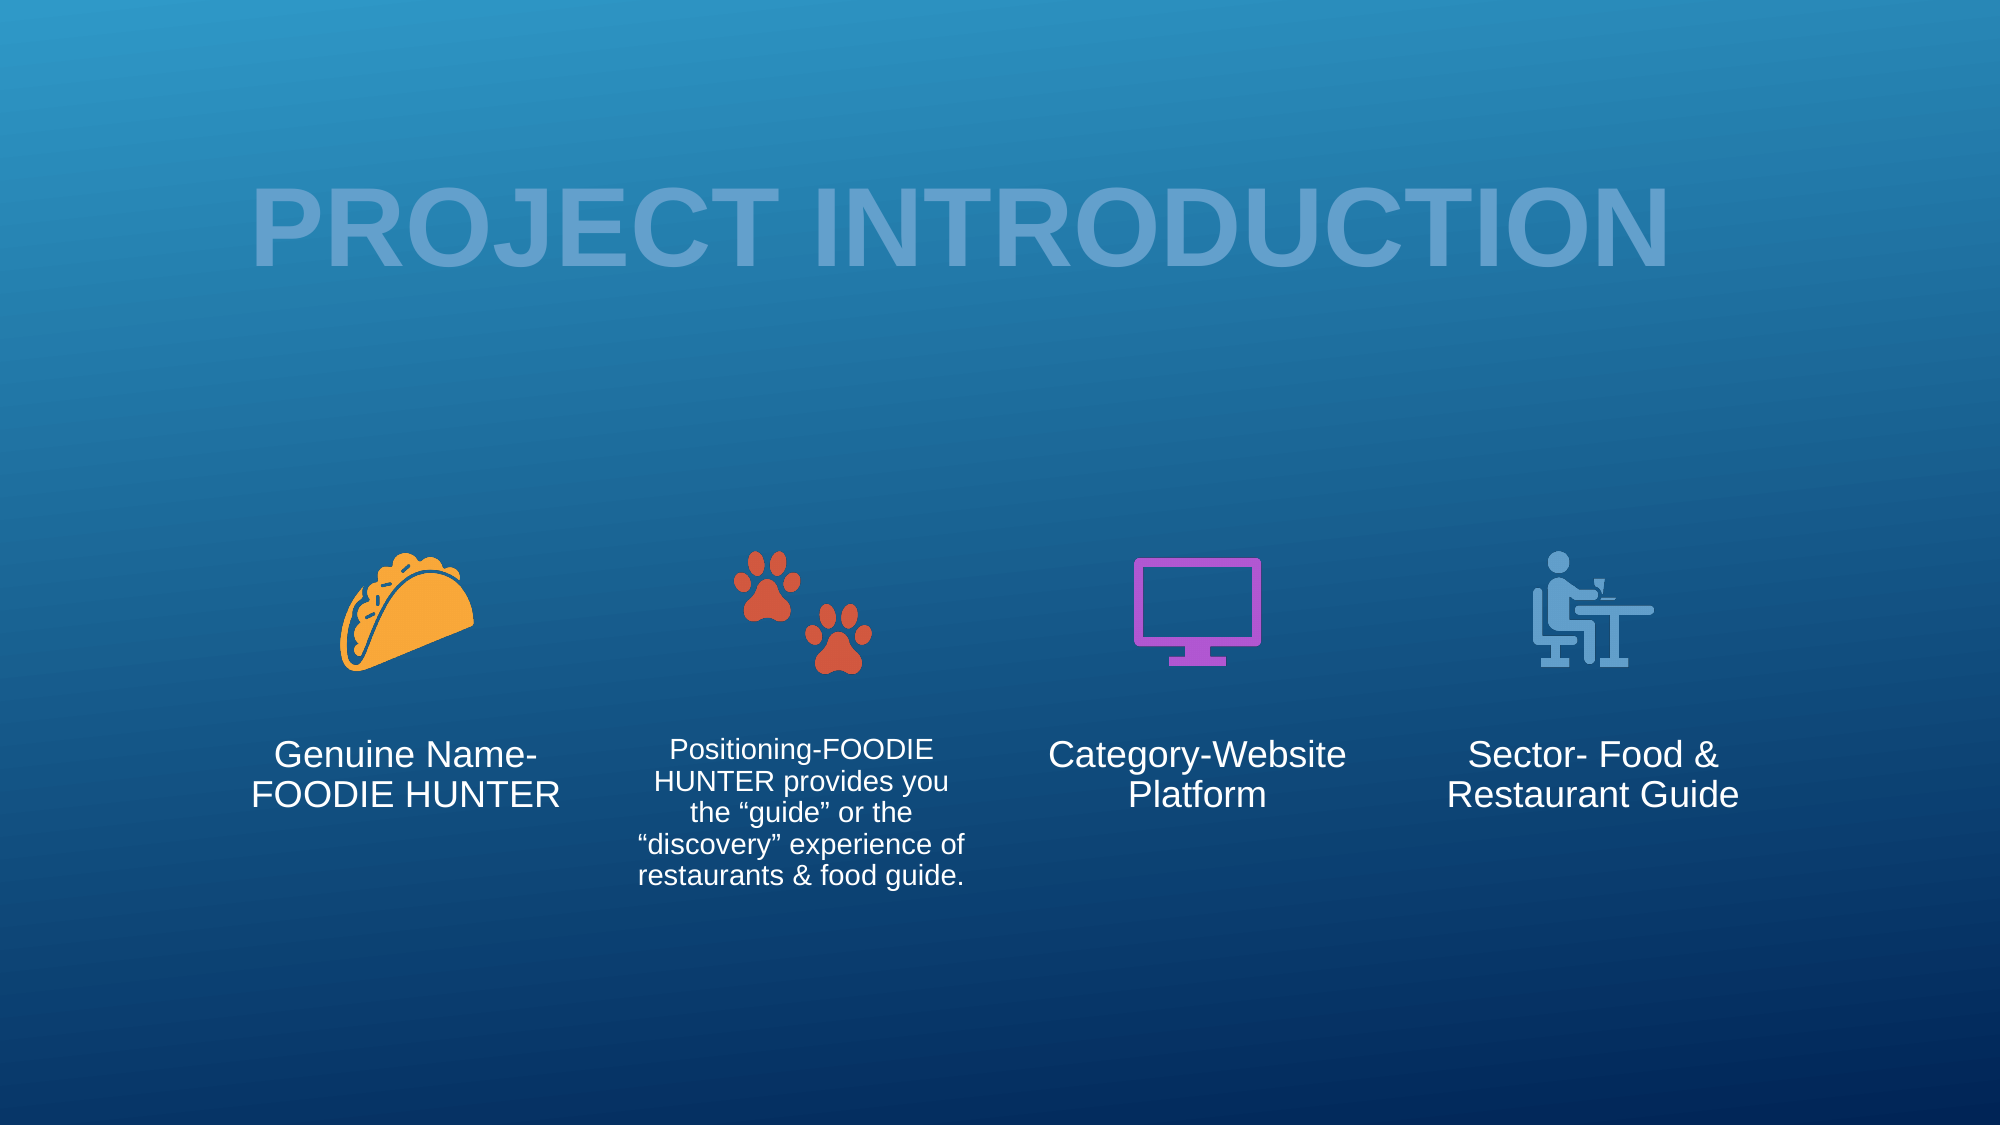

#
PROJECT INTRODUCTION
Genuine Name- FOODIE HUNTER
Positioning-FOODIE HUNTER provides you the “guide” or the “discovery” experience of restaurants & food guide.
Category-Website Platform
Sector- Food & Restaurant Guide